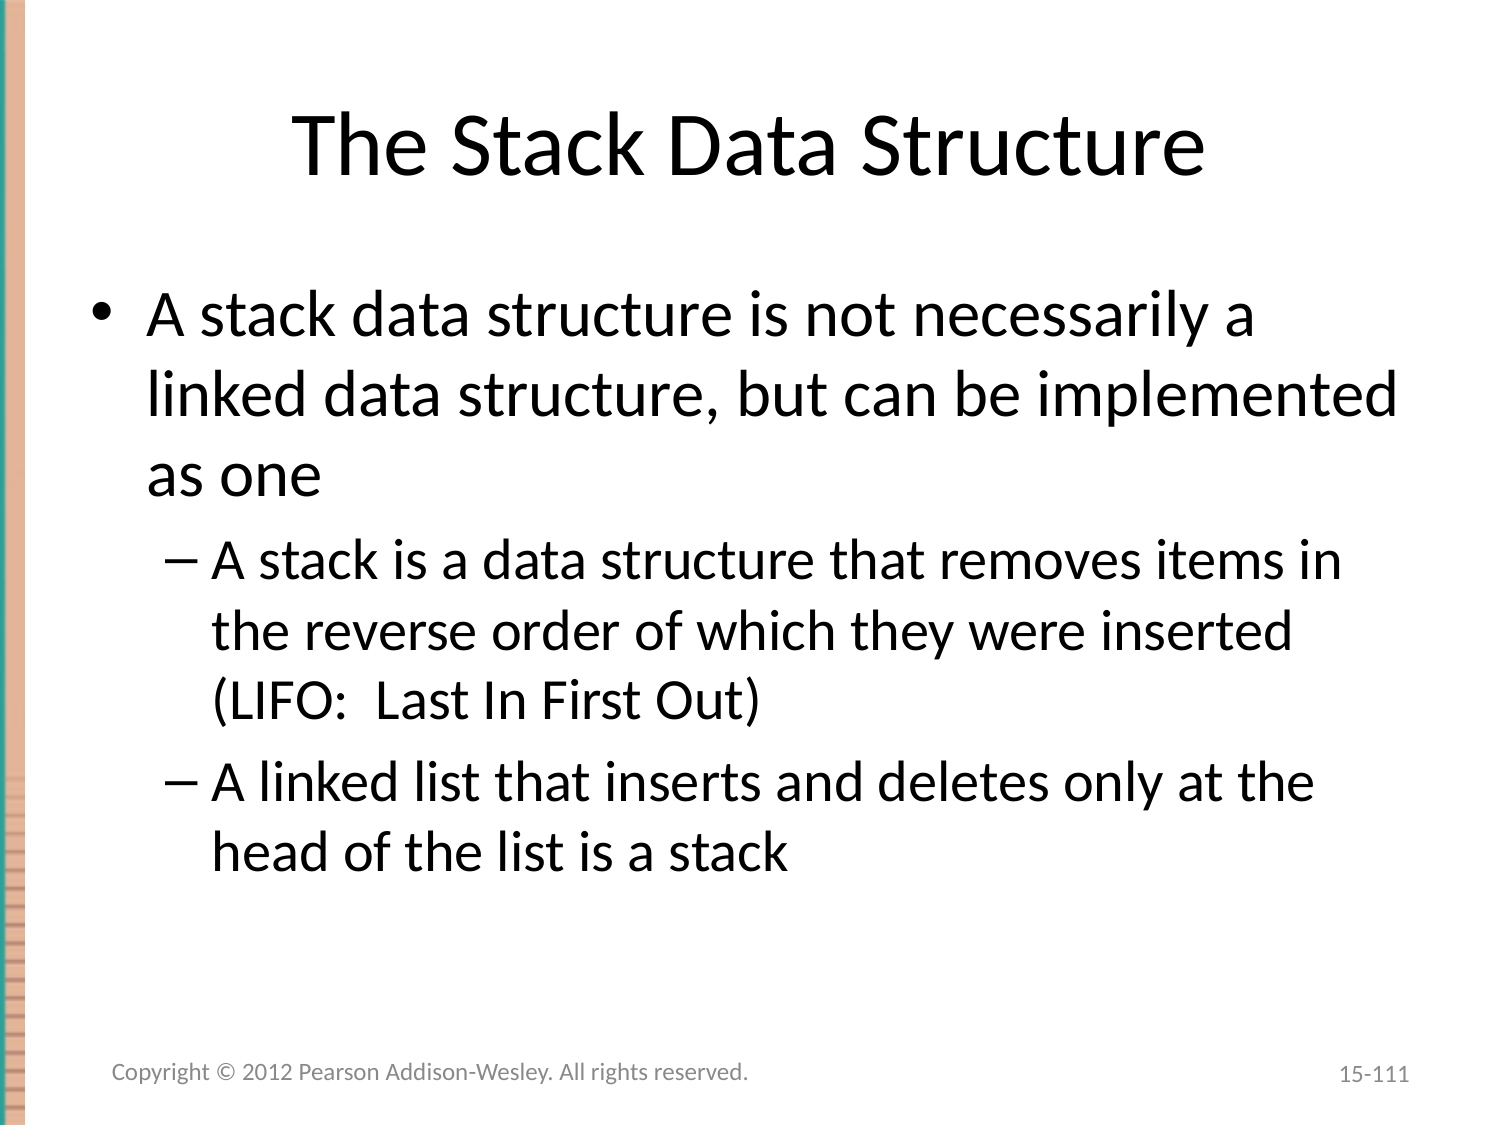

# The Stack Data Structure
A stack data structure is not necessarily a linked data structure, but can be implemented as one
A stack is a data structure that removes items in the reverse order of which they were inserted (LIFO:  Last In First Out)
A linked list that inserts and deletes only at the head of the list is a stack
Copyright © 2012 Pearson Addison-Wesley. All rights reserved.
15-111